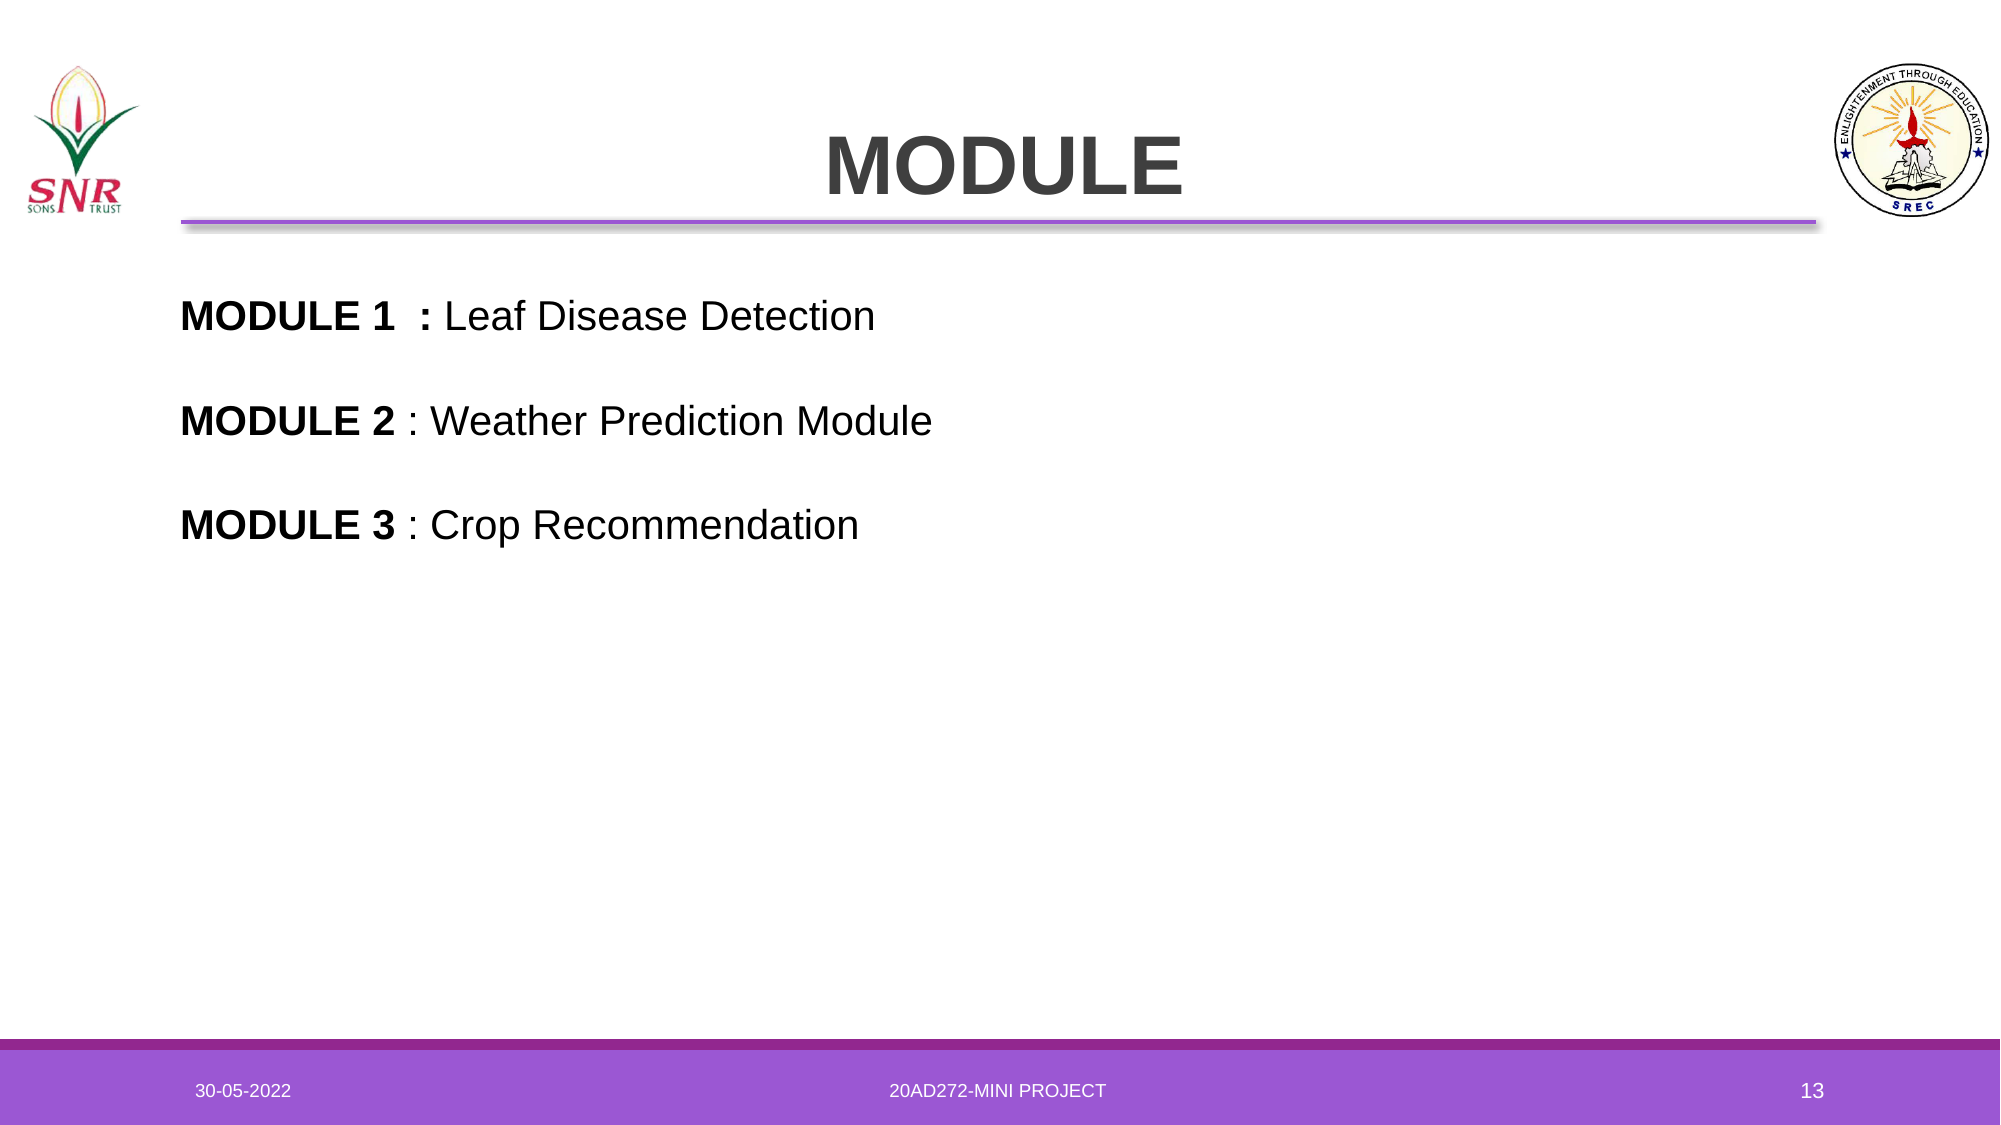

# MODULE
MODULE 1  : Leaf Disease Detection
MODULE 2 : Weather Prediction Module
MODULE 3 : Crop Recommendation
30-05-2022
20AD272-MINI PROJECT
13